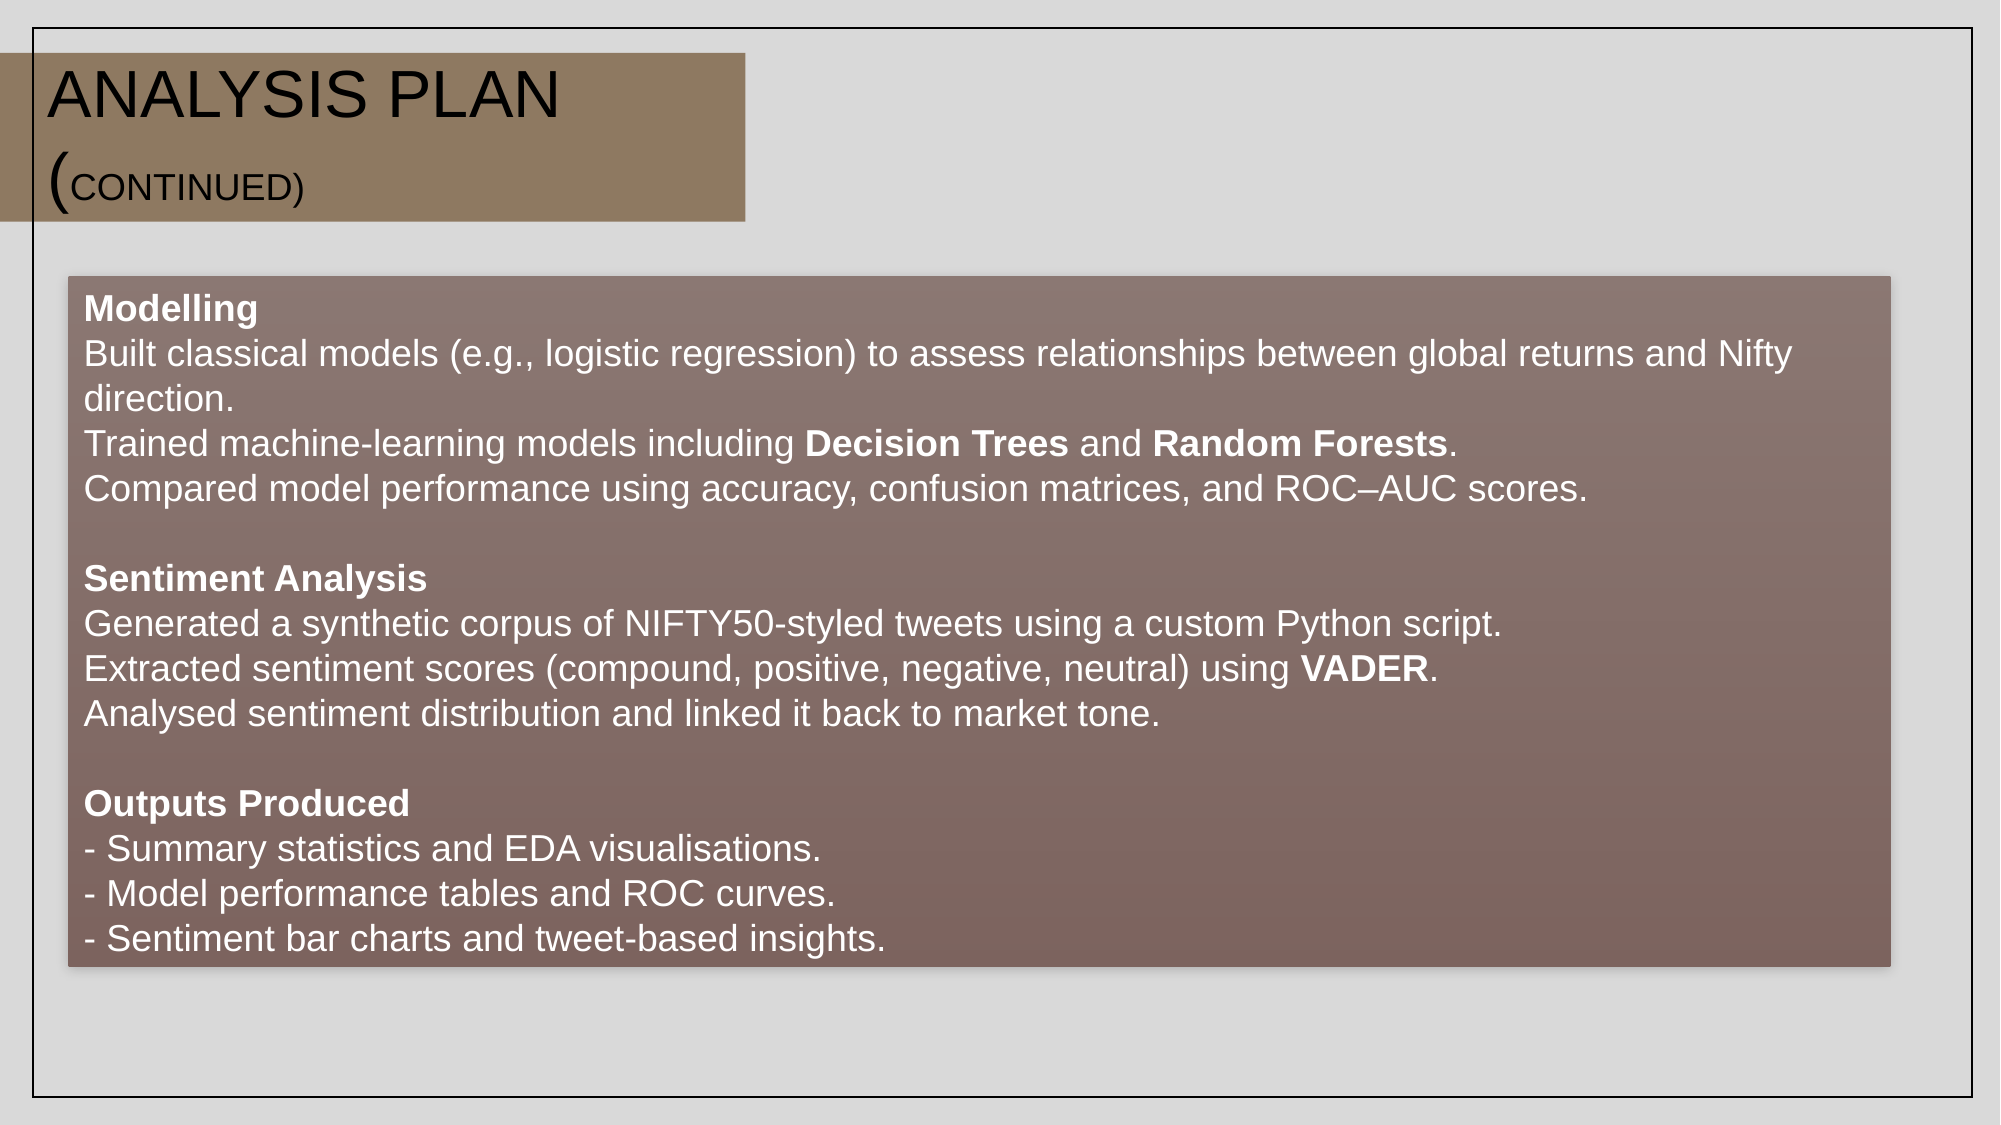

# Analysis plan (Continued)

Modelling
Built classical models (e.g., logistic regression) to assess relationships between global returns and Nifty direction.
Trained machine-learning models including Decision Trees and Random Forests.
Compared model performance using accuracy, confusion matrices, and ROC–AUC scores.

Sentiment Analysis
Generated a synthetic corpus of NIFTY50-styled tweets using a custom Python script.
Extracted sentiment scores (compound, positive, negative, neutral) using VADER.
Analysed sentiment distribution and linked it back to market tone.

Outputs Produced
- Summary statistics and EDA visualisations.
- Model performance tables and ROC curves.
- Sentiment bar charts and tweet-based insights.